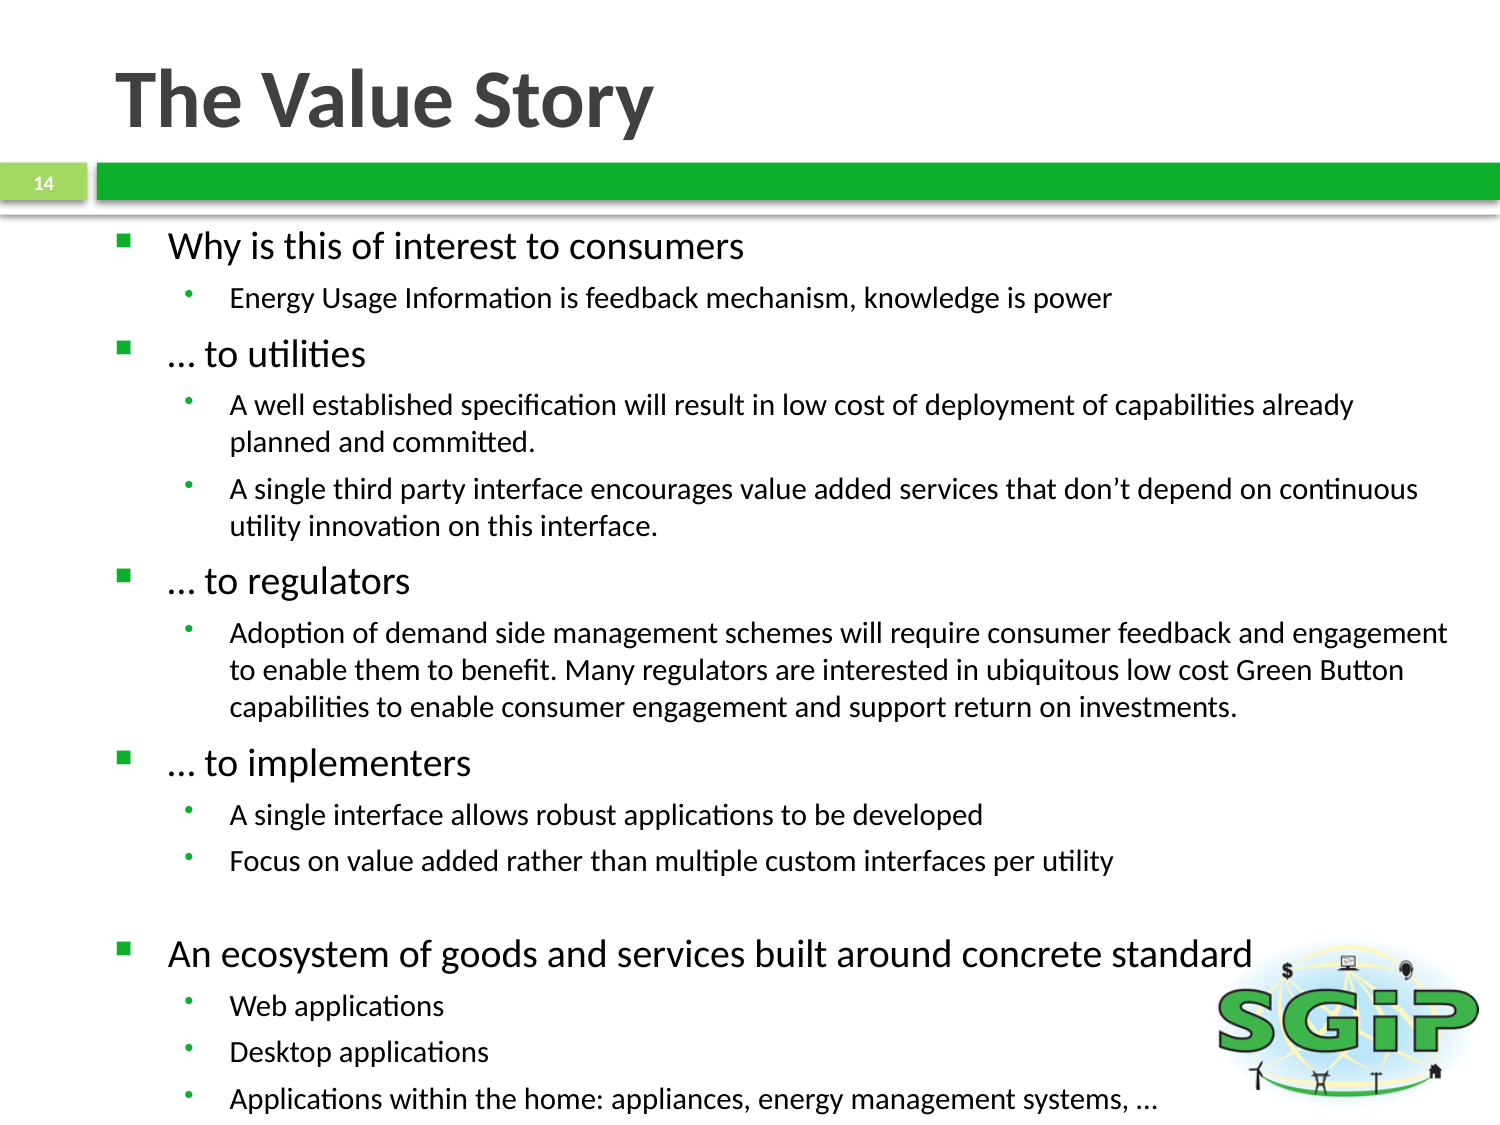

# The Value Story
14
Why is this of interest to consumers
Energy Usage Information is feedback mechanism, knowledge is power
… to utilities
A well established specification will result in low cost of deployment of capabilities already planned and committed.
A single third party interface encourages value added services that don’t depend on continuous utility innovation on this interface.
… to regulators
Adoption of demand side management schemes will require consumer feedback and engagement to enable them to benefit. Many regulators are interested in ubiquitous low cost Green Button capabilities to enable consumer engagement and support return on investments.
… to implementers
A single interface allows robust applications to be developed
Focus on value added rather than multiple custom interfaces per utility
An ecosystem of goods and services built around concrete standard
Web applications
Desktop applications
Applications within the home: appliances, energy management systems, …